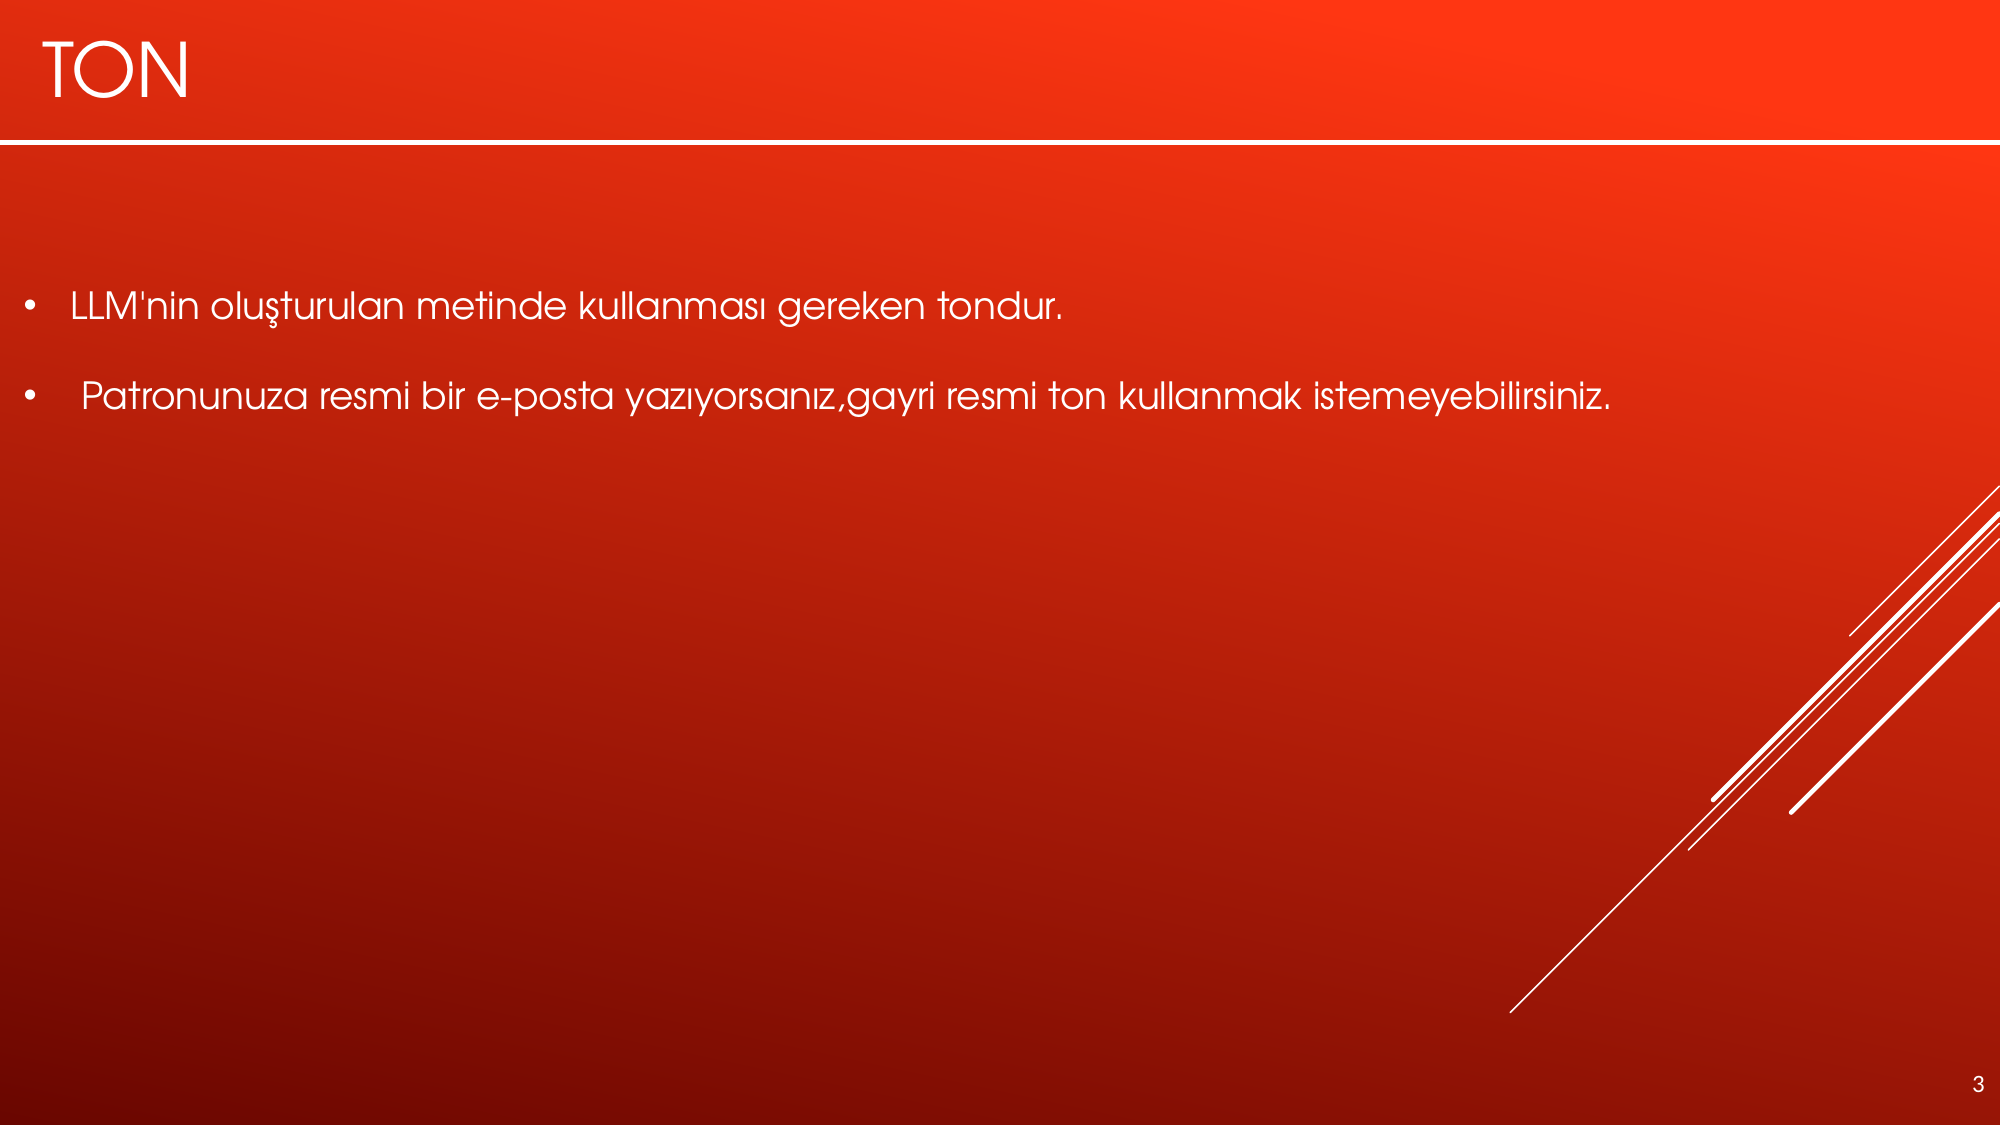

# ton

LLM'nin oluşturulan metinde kullanması gereken tondur.

 Patronunuza resmi bir e-posta yazıyorsanız,gayri resmi ton kullanmak istemeyebilirsiniz.
3